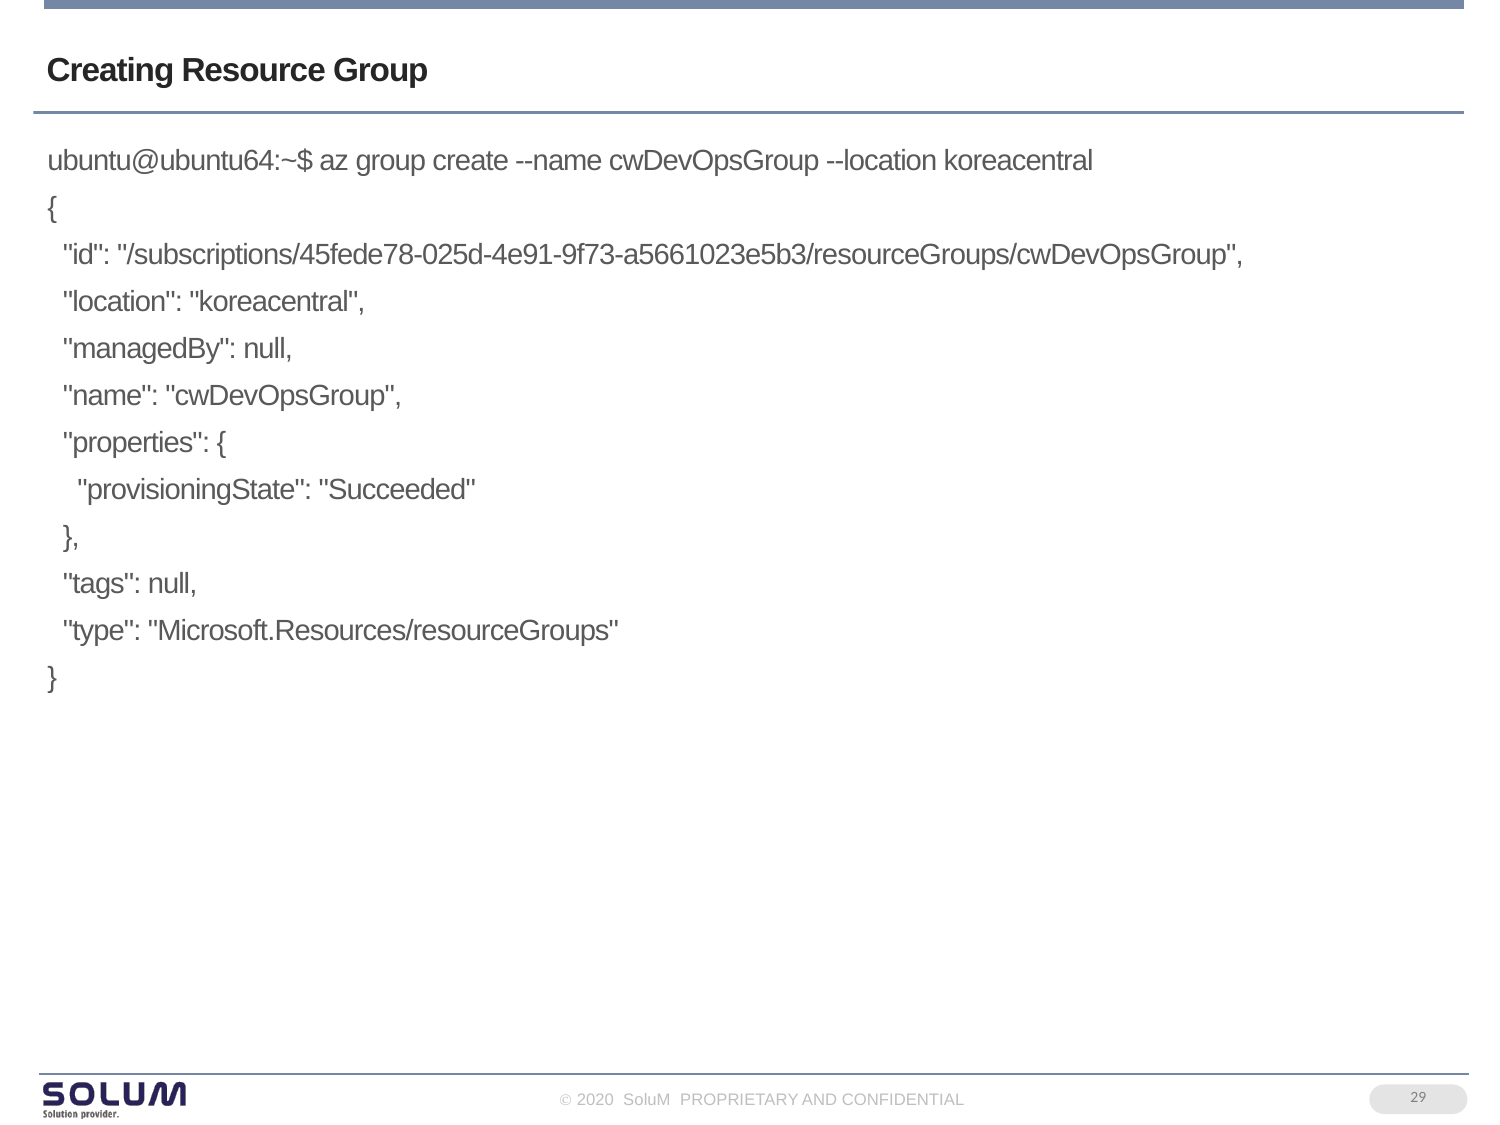

# Creating Resource Group
ubuntu@ubuntu64:~$ az group create --name cwDevOpsGroup --location koreacentral
{
  "id": "/subscriptions/45fede78-025d-4e91-9f73-a5661023e5b3/resourceGroups/cwDevOpsGroup",
  "location": "koreacentral",
  "managedBy": null,
  "name": "cwDevOpsGroup",
  "properties": {
    "provisioningState": "Succeeded"
  },
  "tags": null,
  "type": "Microsoft.Resources/resourceGroups"
}